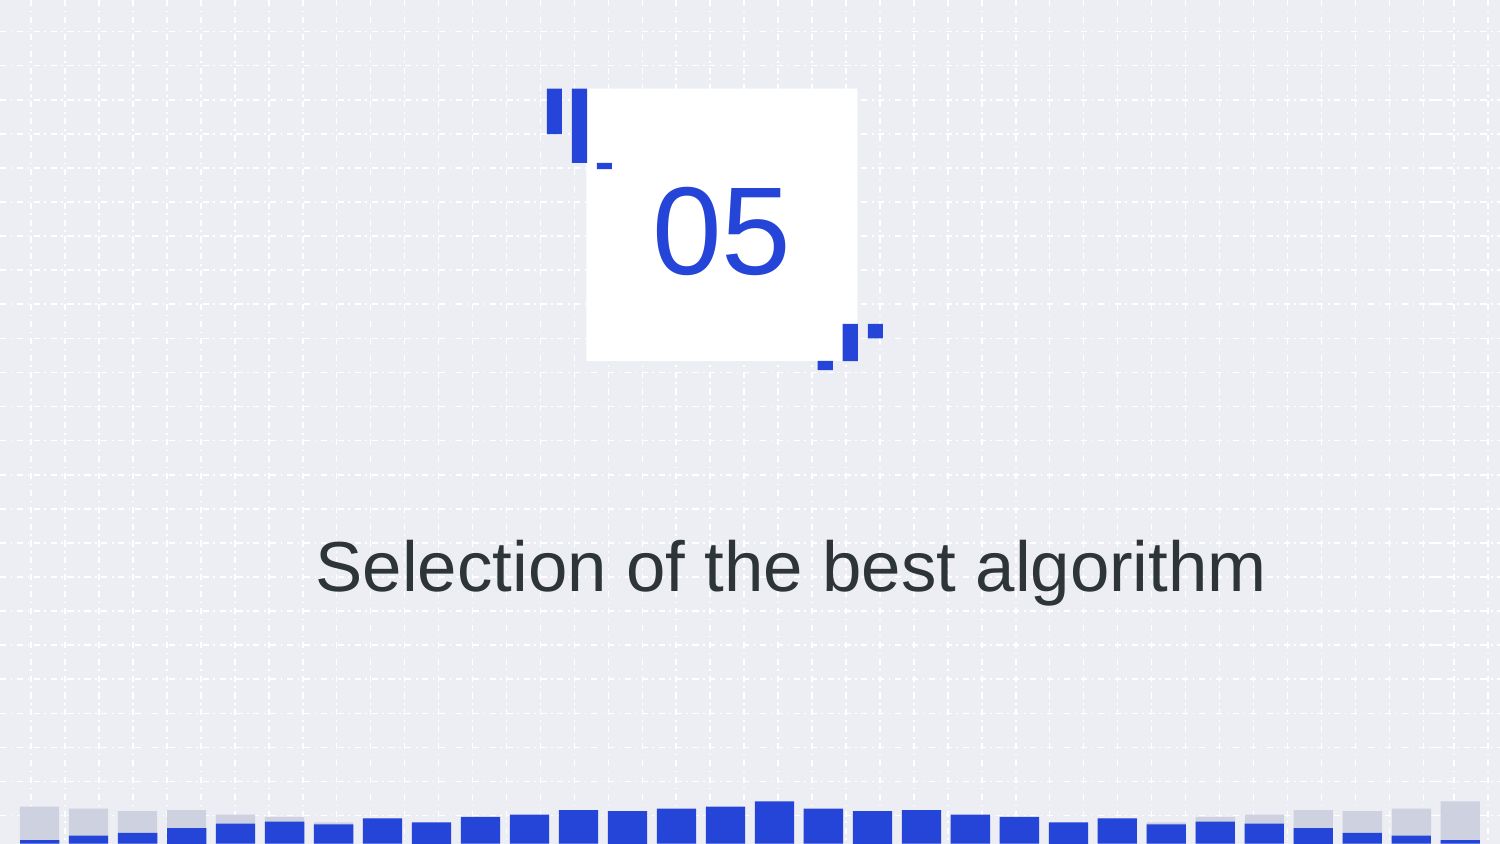

05

# Selection of the best algorithm